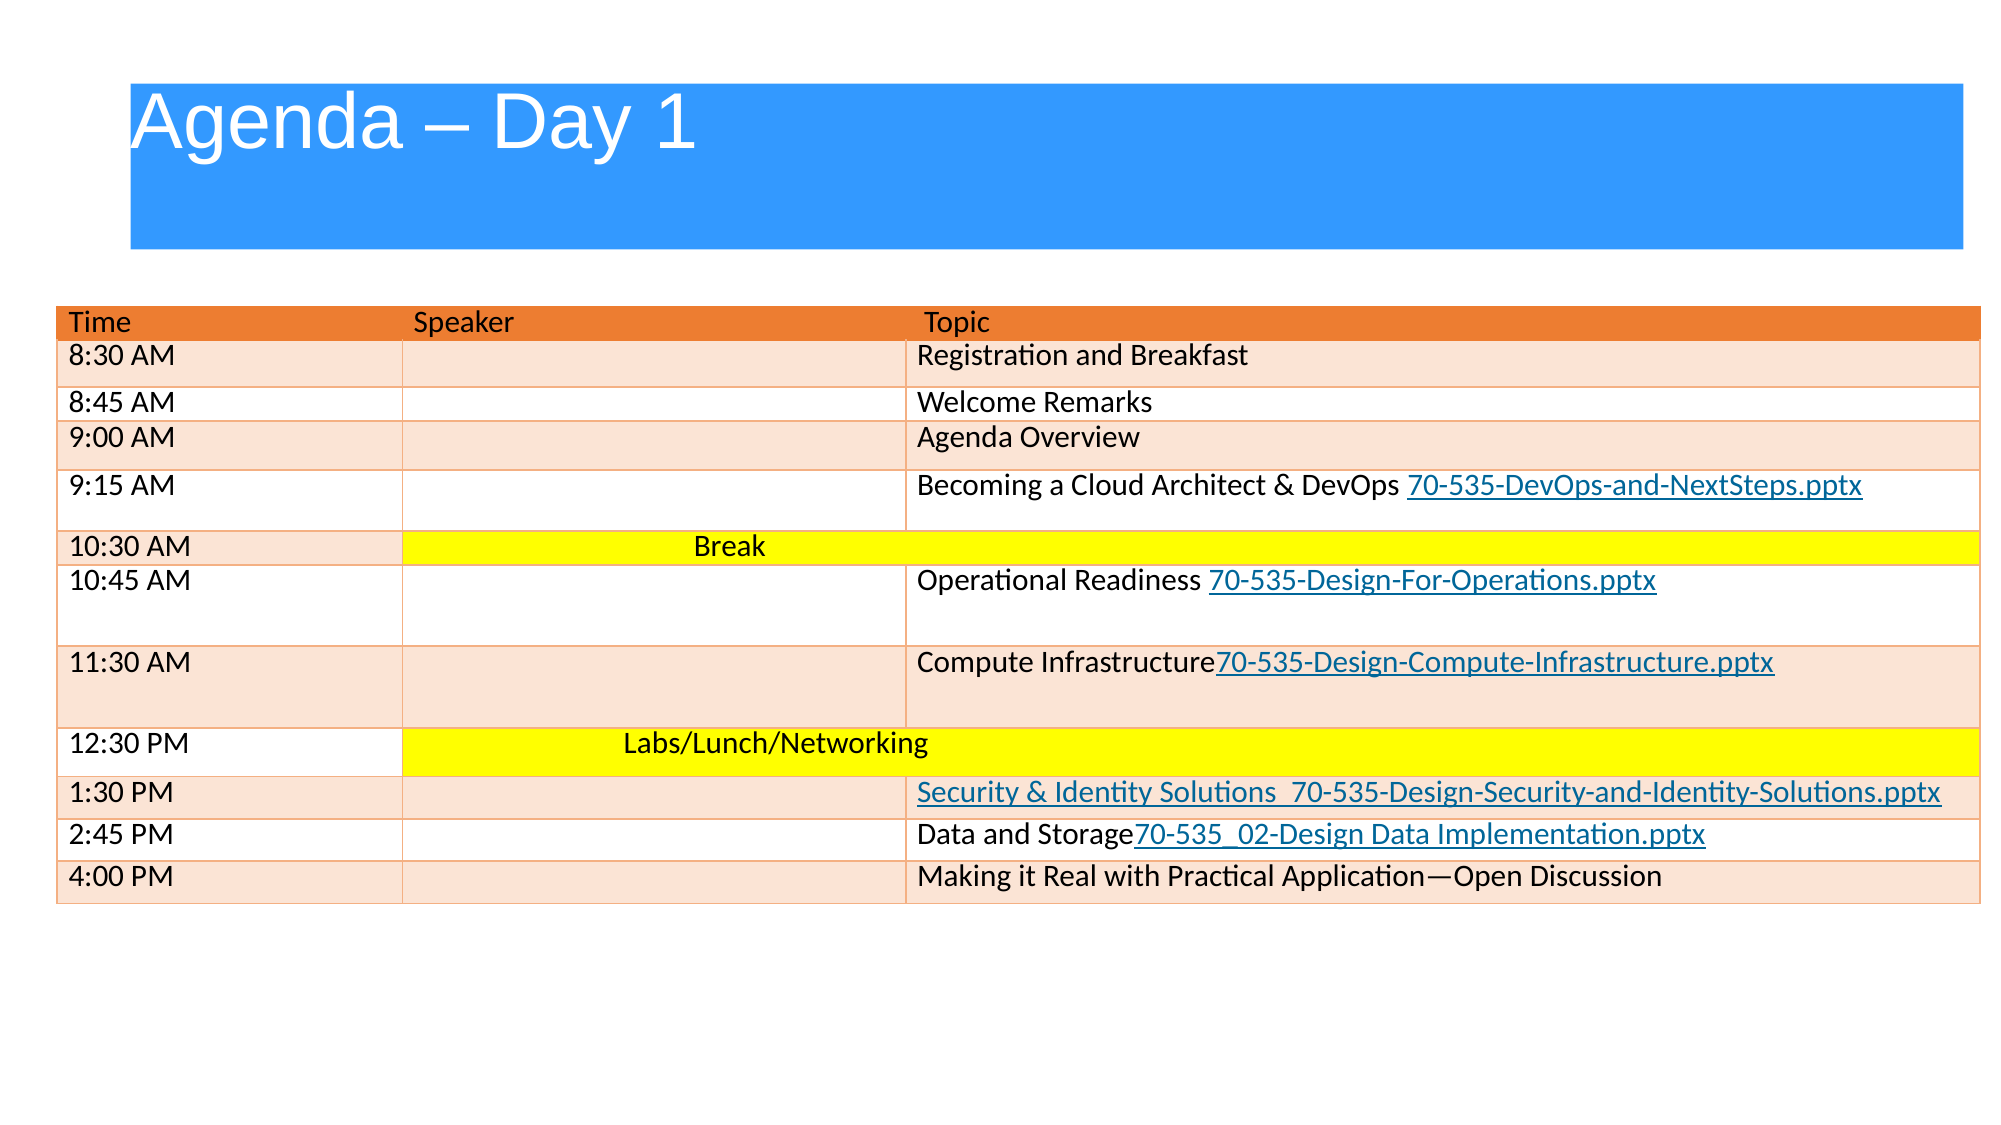

# Agenda – Day 1
| Time | Speaker | Topic |
| --- | --- | --- |
| 8:30 AM |  | Registration and Breakfast |
| 8:45 AM |  | Welcome Remarks |
| 9:00 AM |  | Agenda Overview |
| 9:15 AM |  | Becoming a Cloud Architect & DevOps 70-535-DevOps-and-NextSteps.pptx |
| 10:30 AM | Break |  |
| 10:45 AM |  | Operational Readiness 70-535-Design-For-Operations.pptx |
| 11:30 AM |  | Compute Infrastructure70-535-Design-Compute-Infrastructure.pptx |
| 12:30 PM | Labs/Lunch/Networking |  |
| 1:30 PM |  | Security & Identity Solutions  70-535-Design-Security-and-Identity-Solutions.pptx |
| 2:45 PM |  | Data and Storage70-535\_02-Design Data Implementation.pptx |
| 4:00 PM |  | Making it Real with Practical Application—Open Discussion |